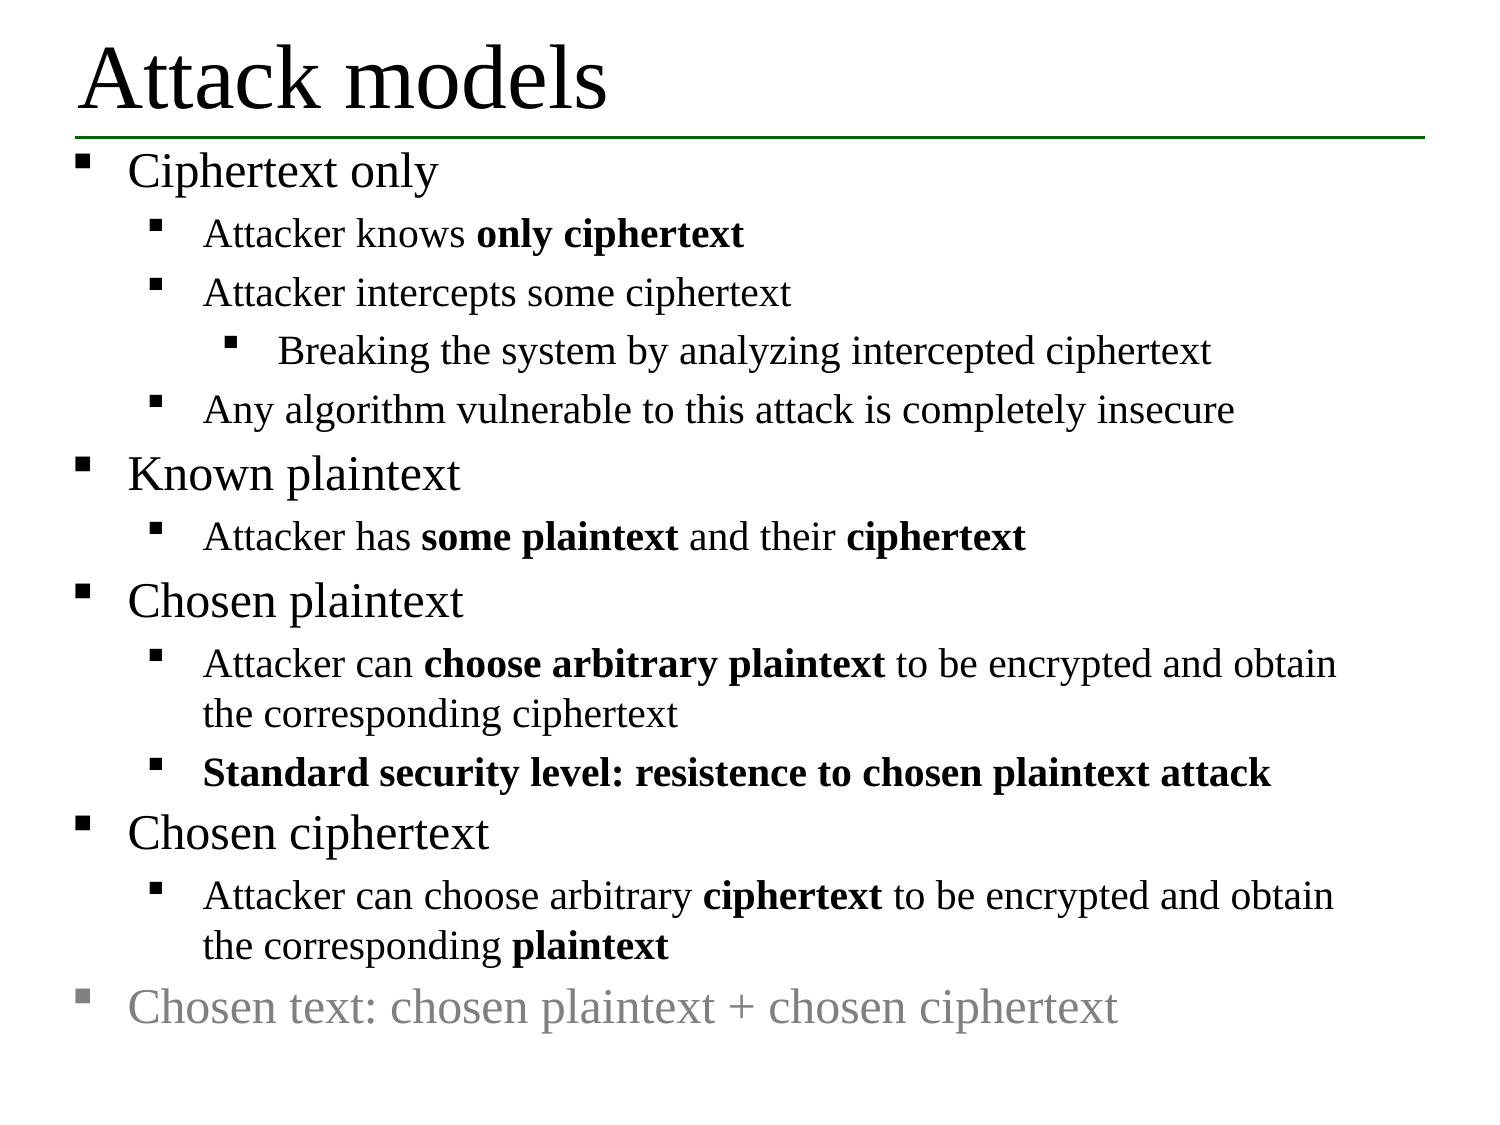

# Attack models
Ciphertext only
Attacker knows only ciphertext
Attacker intercepts some ciphertext
Breaking the system by analyzing intercepted ciphertext
Any algorithm vulnerable to this attack is completely insecure
Known plaintext
Attacker has some plaintext and their ciphertext
Chosen plaintext
Attacker can choose arbitrary plaintext to be encrypted and obtain the corresponding ciphertext
Standard security level: resistence to chosen plaintext attack
Chosen ciphertext
Attacker can choose arbitrary ciphertext to be encrypted and obtain the corresponding plaintext
Chosen text: chosen plaintext + chosen ciphertext

9